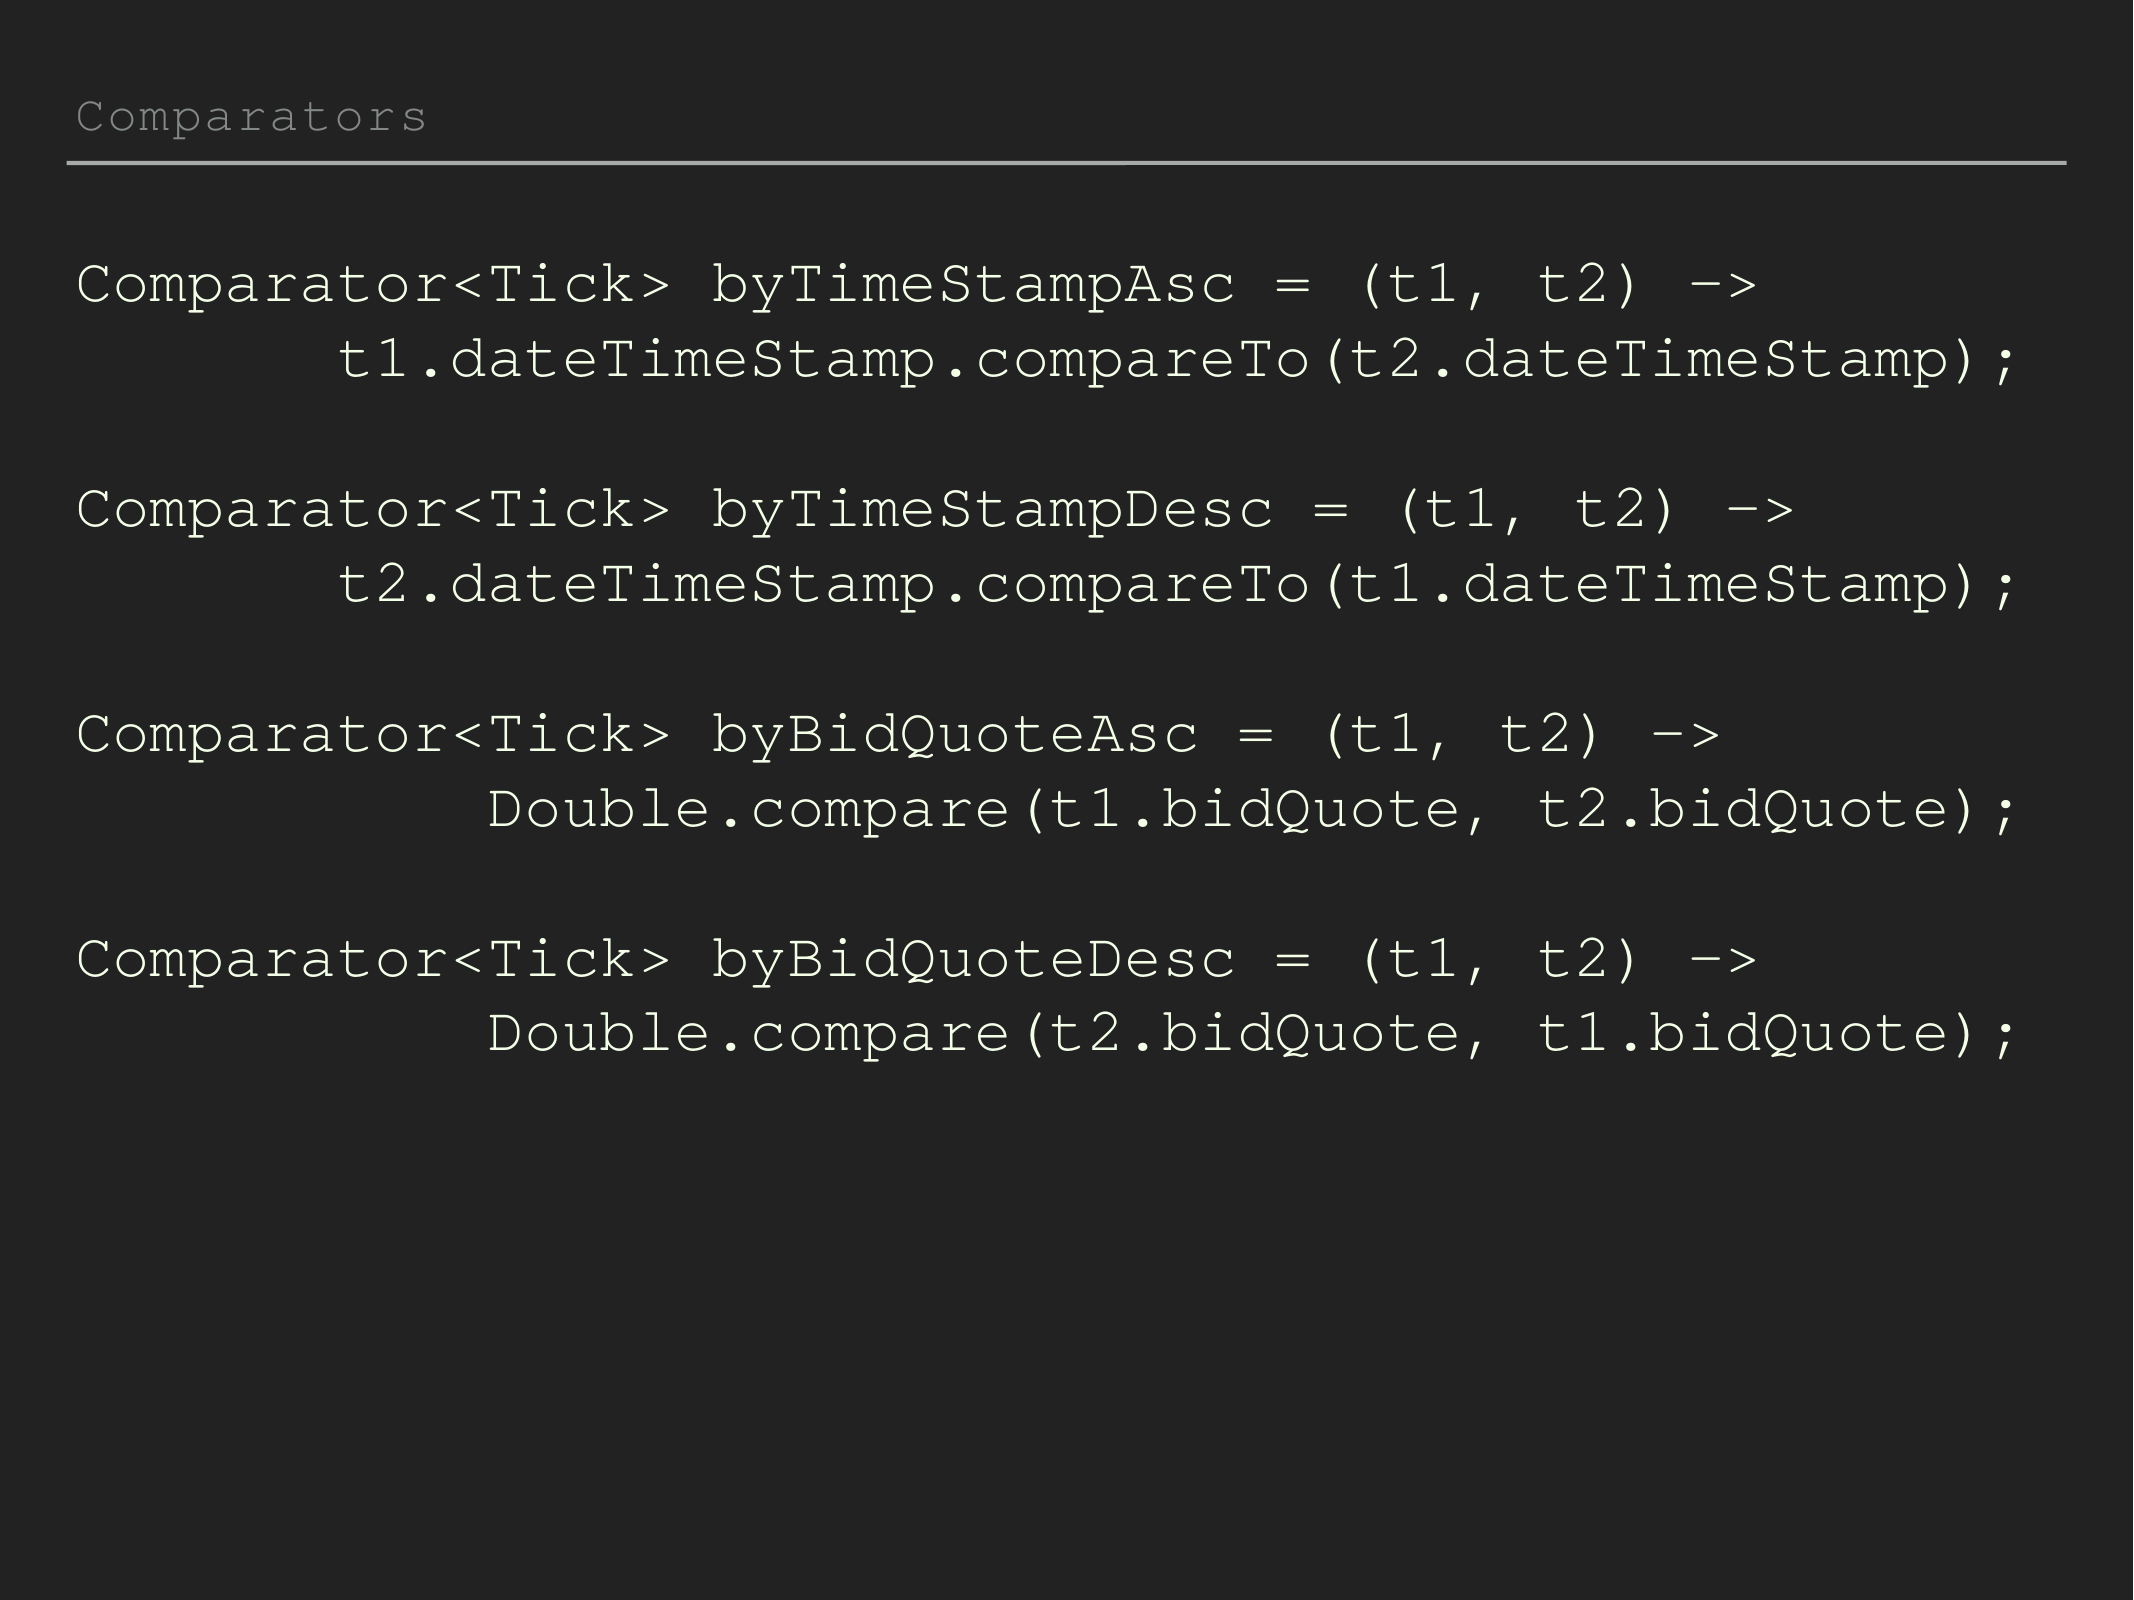

Comparators
Comparator<Tick> byTimeStampAsc = (t1, t2) ->
       t1.dateTimeStamp.compareTo(t2.dateTimeStamp);
Comparator<Tick> byTimeStampDesc = (t1, t2) ->
       t2.dateTimeStamp.compareTo(t1.dateTimeStamp);
Comparator<Tick> byBidQuoteAsc = (t1, t2) ->
           Double.compare(t1.bidQuote, t2.bidQuote);
Comparator<Tick> byBidQuoteDesc = (t1, t2) ->
           Double.compare(t2.bidQuote, t1.bidQuote);